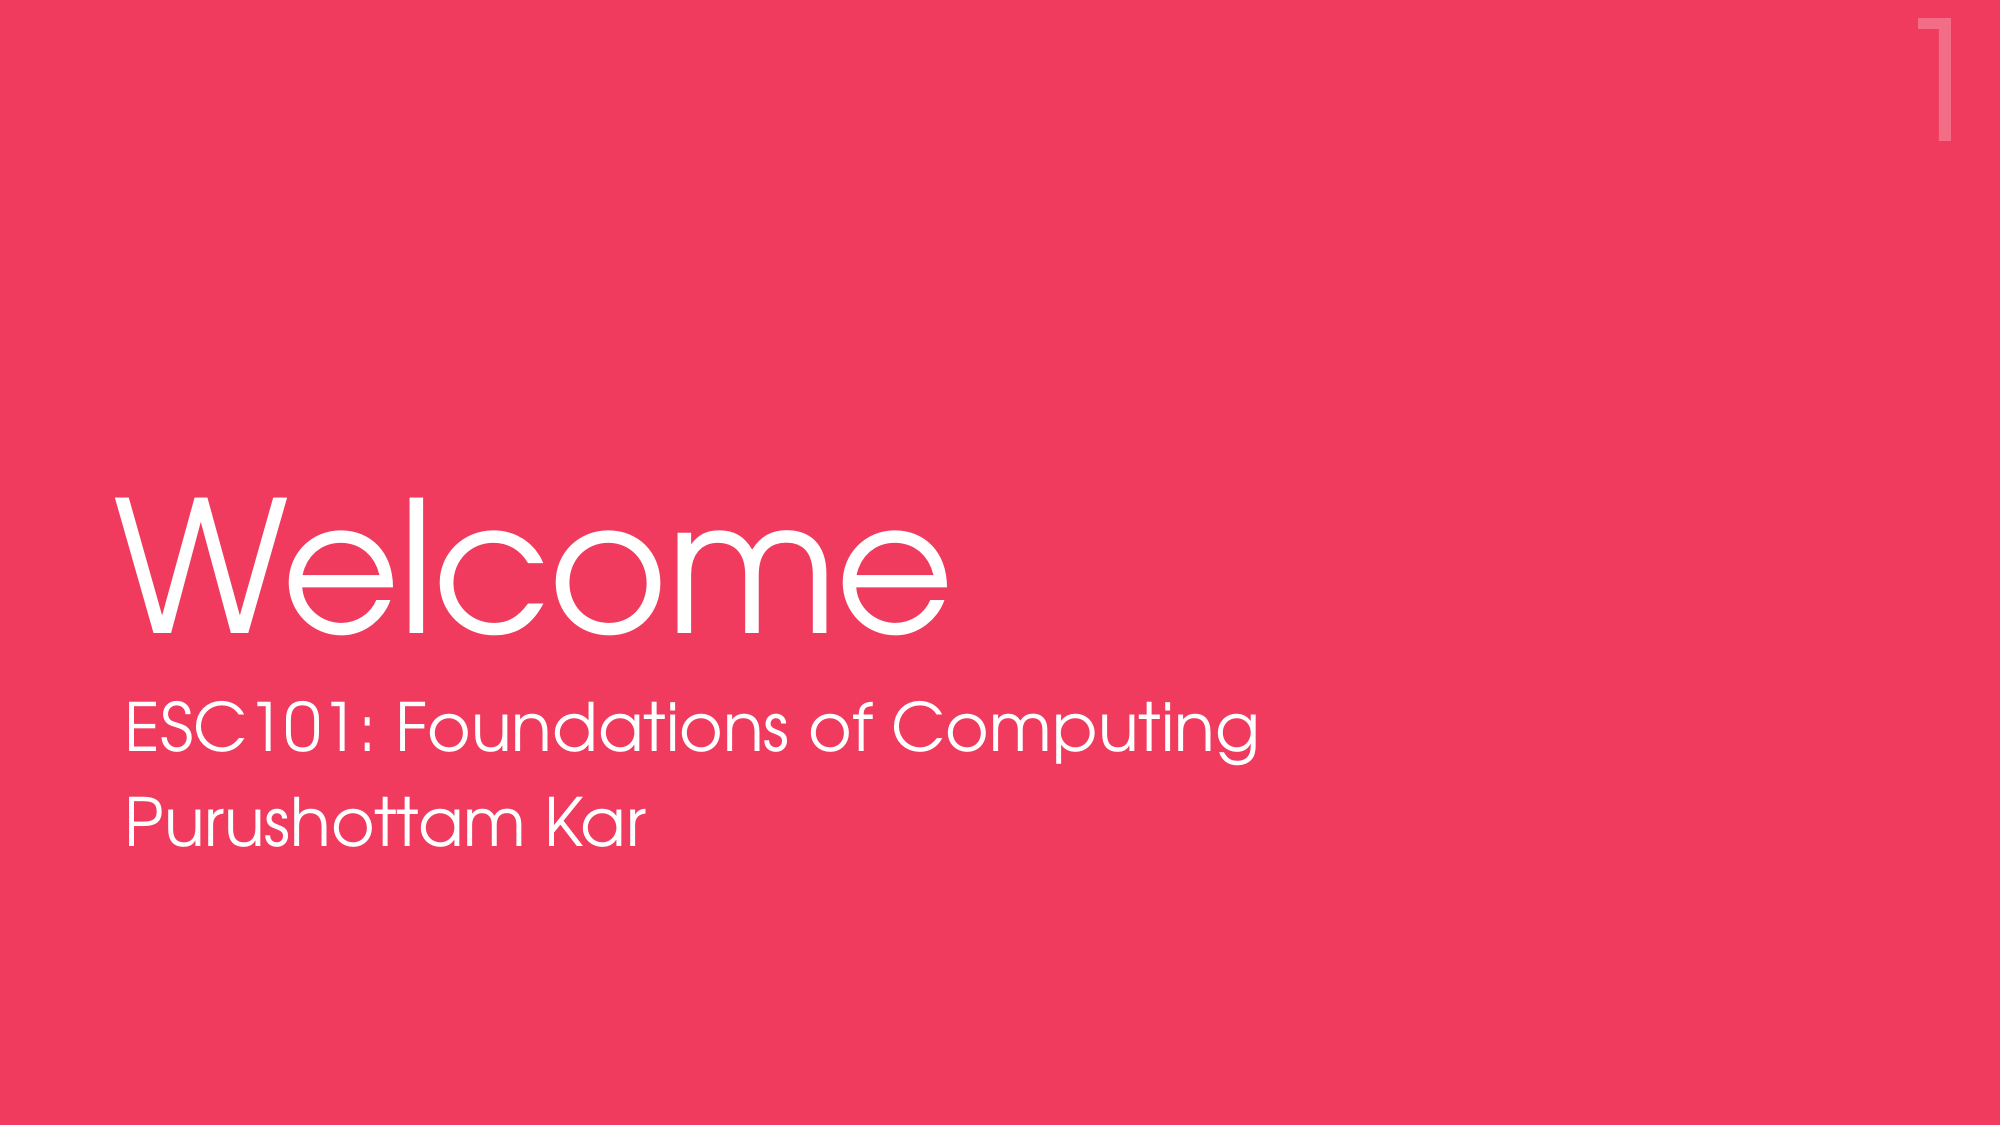

1
# Welcome
ESC101: Foundations of Computing
Purushottam Kar